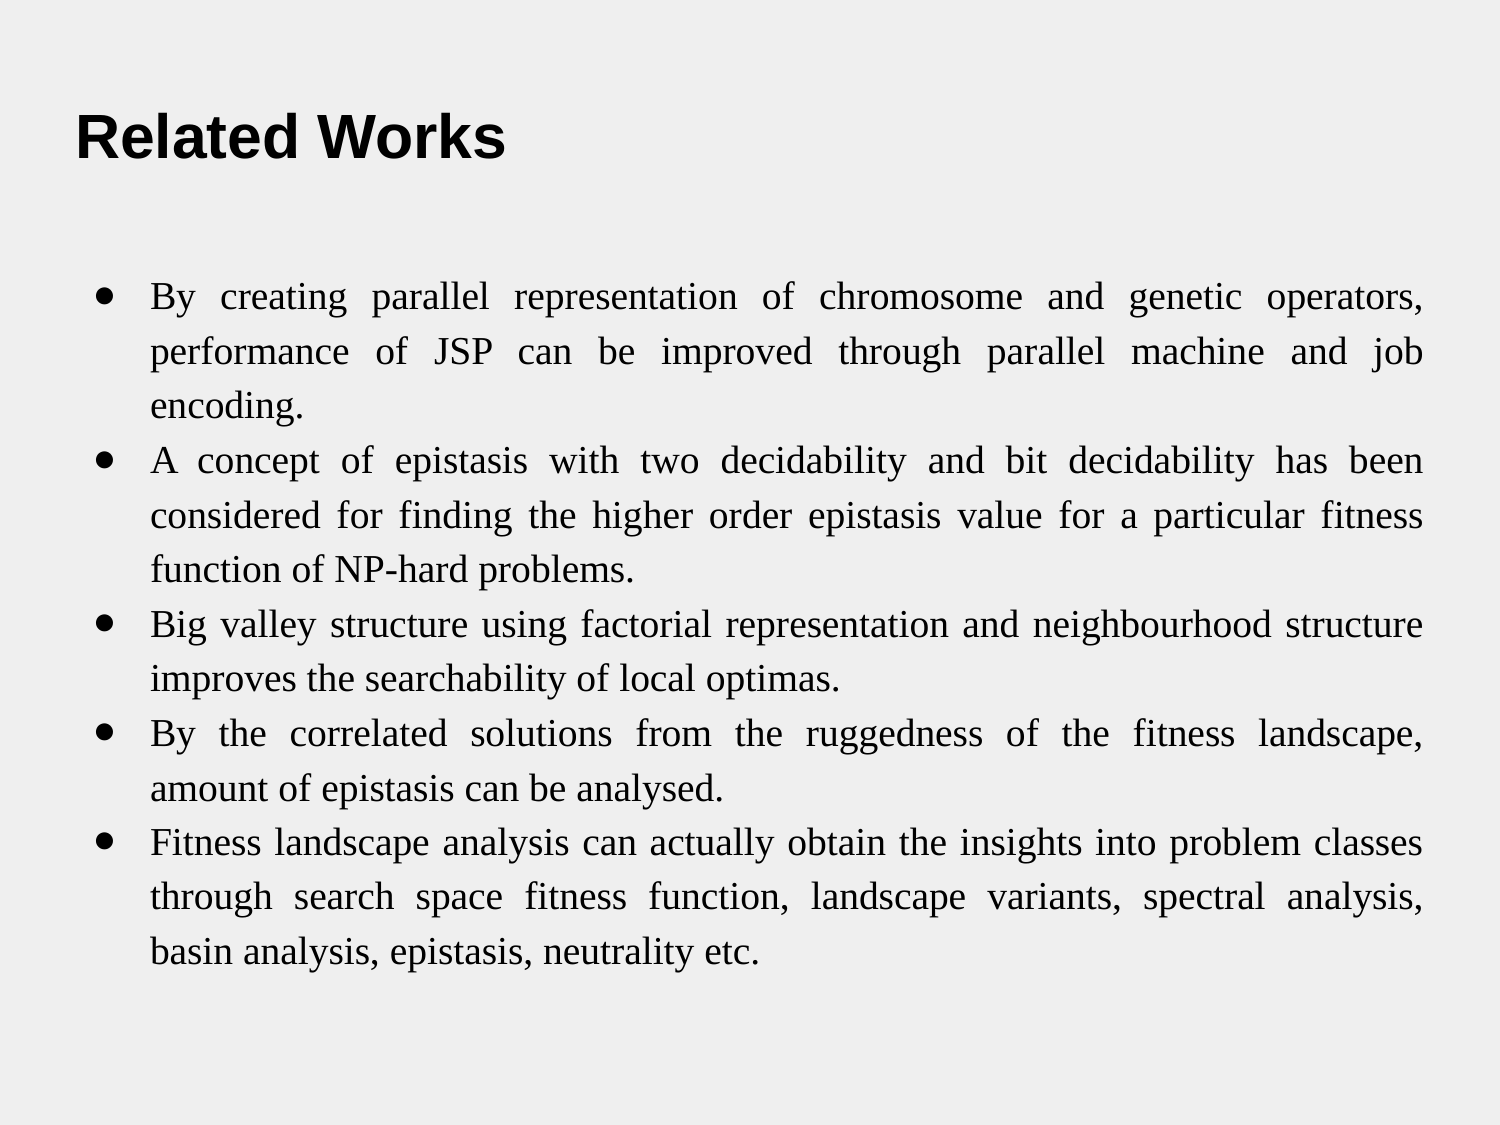

# Related Works
By creating parallel representation of chromosome and genetic operators, performance of JSP can be improved through parallel machine and job encoding.
A concept of epistasis with two decidability and bit decidability has been considered for finding the higher order epistasis value for a particular fitness function of NP-hard problems.
Big valley structure using factorial representation and neighbourhood structure improves the searchability of local optimas.
By the correlated solutions from the ruggedness of the fitness landscape, amount of epistasis can be analysed.
Fitness landscape analysis can actually obtain the insights into problem classes through search space fitness function, landscape variants, spectral analysis, basin analysis, epistasis, neutrality etc.